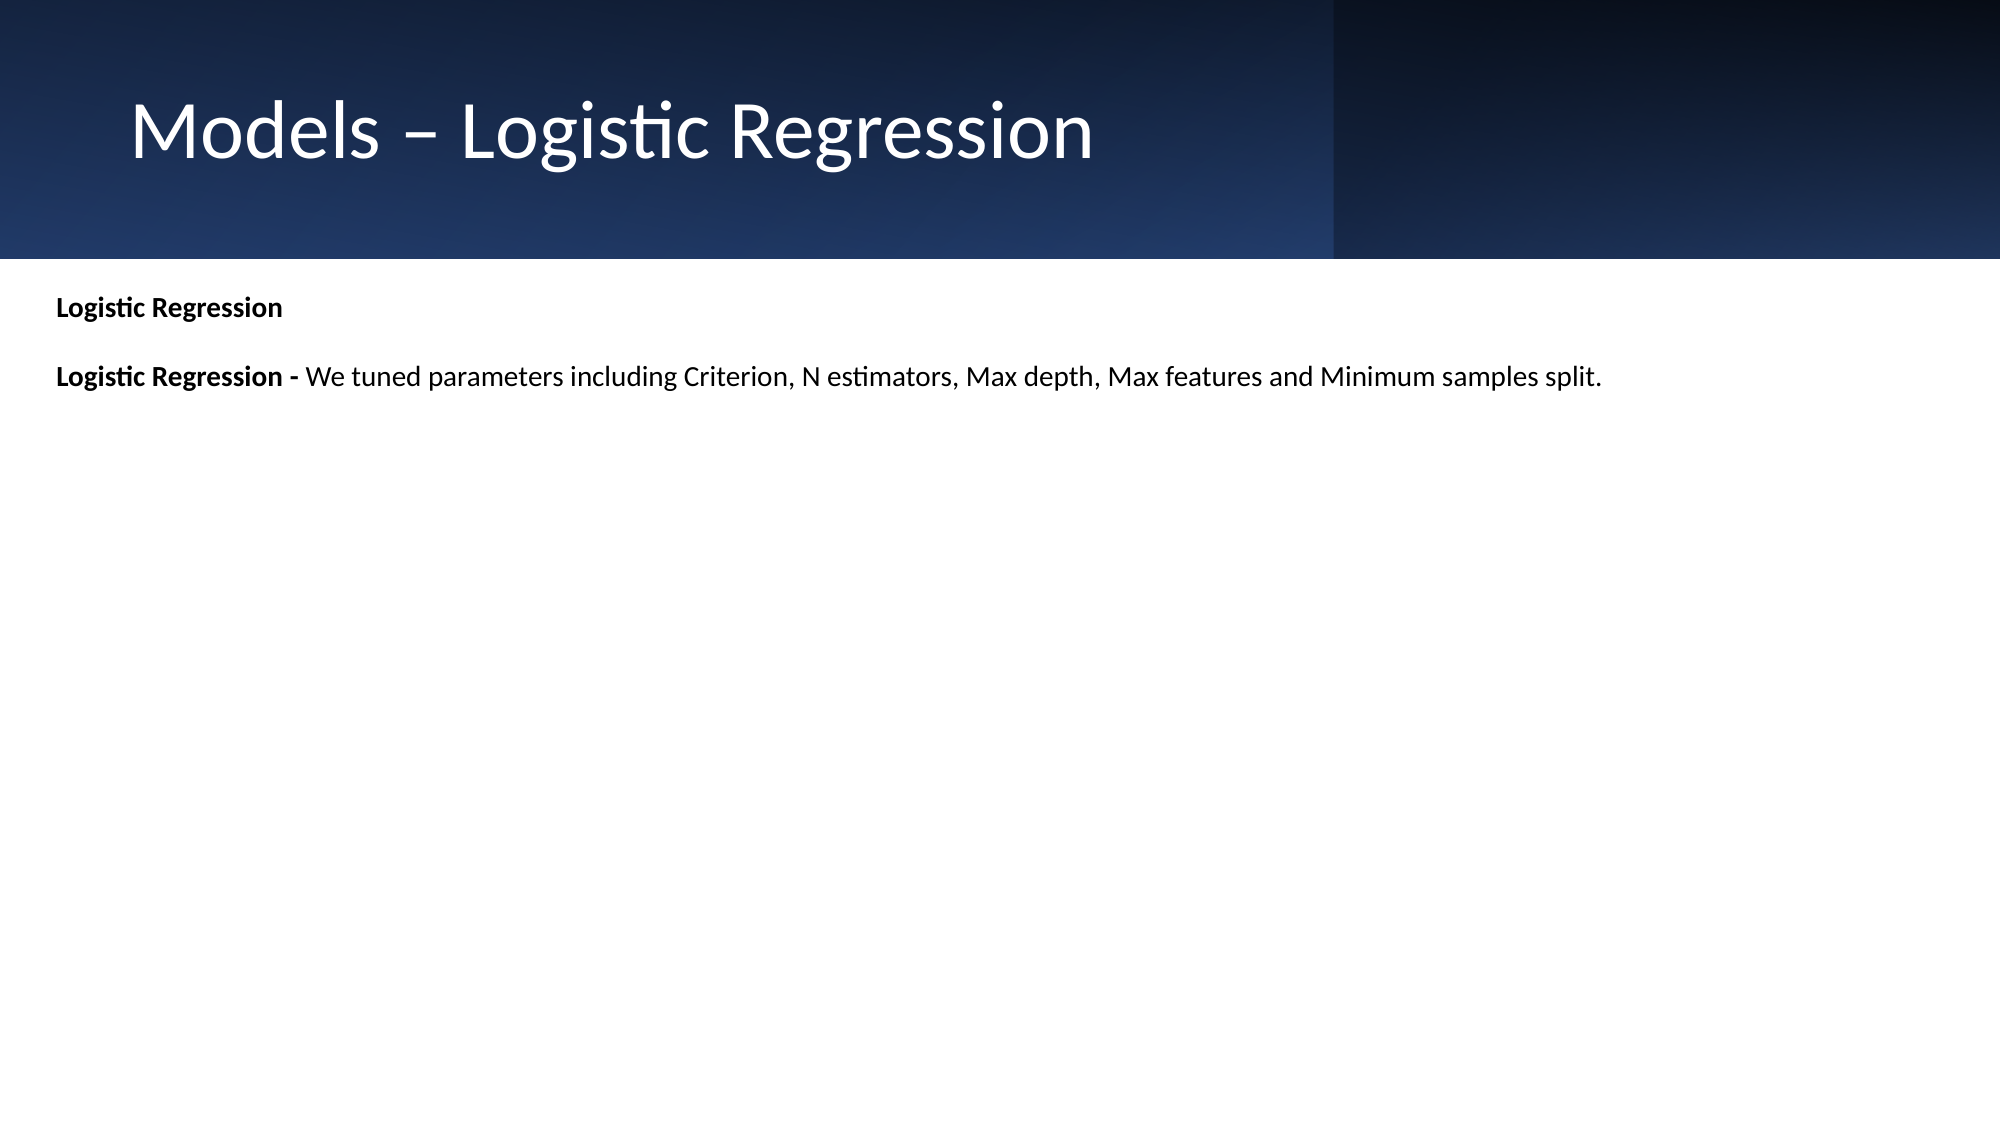

# Models – Logistic Regression
Logistic Regression
Logistic Regression - We tuned parameters including Criterion, N estimators, Max depth, Max features and Minimum samples split.